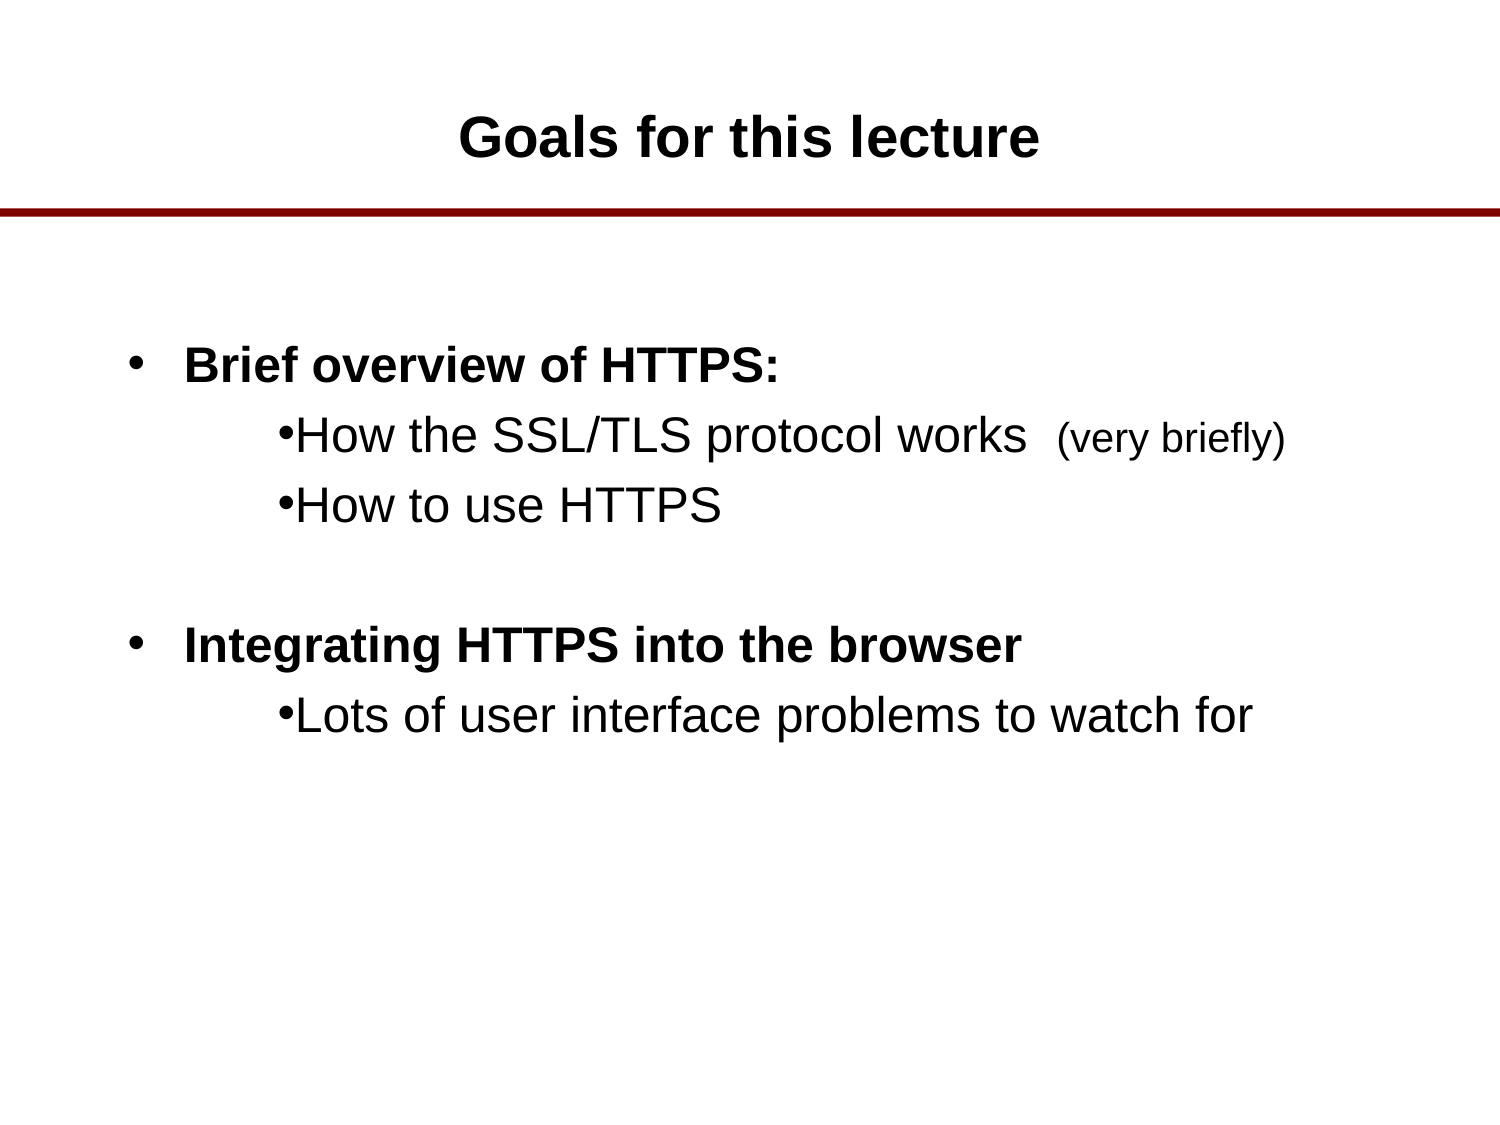

# Goals for this lecture
Brief overview of HTTPS:
How the SSL/TLS protocol works  (very briefly)
How to use HTTPS

Integrating HTTPS into the browser
Lots of user interface problems to watch for